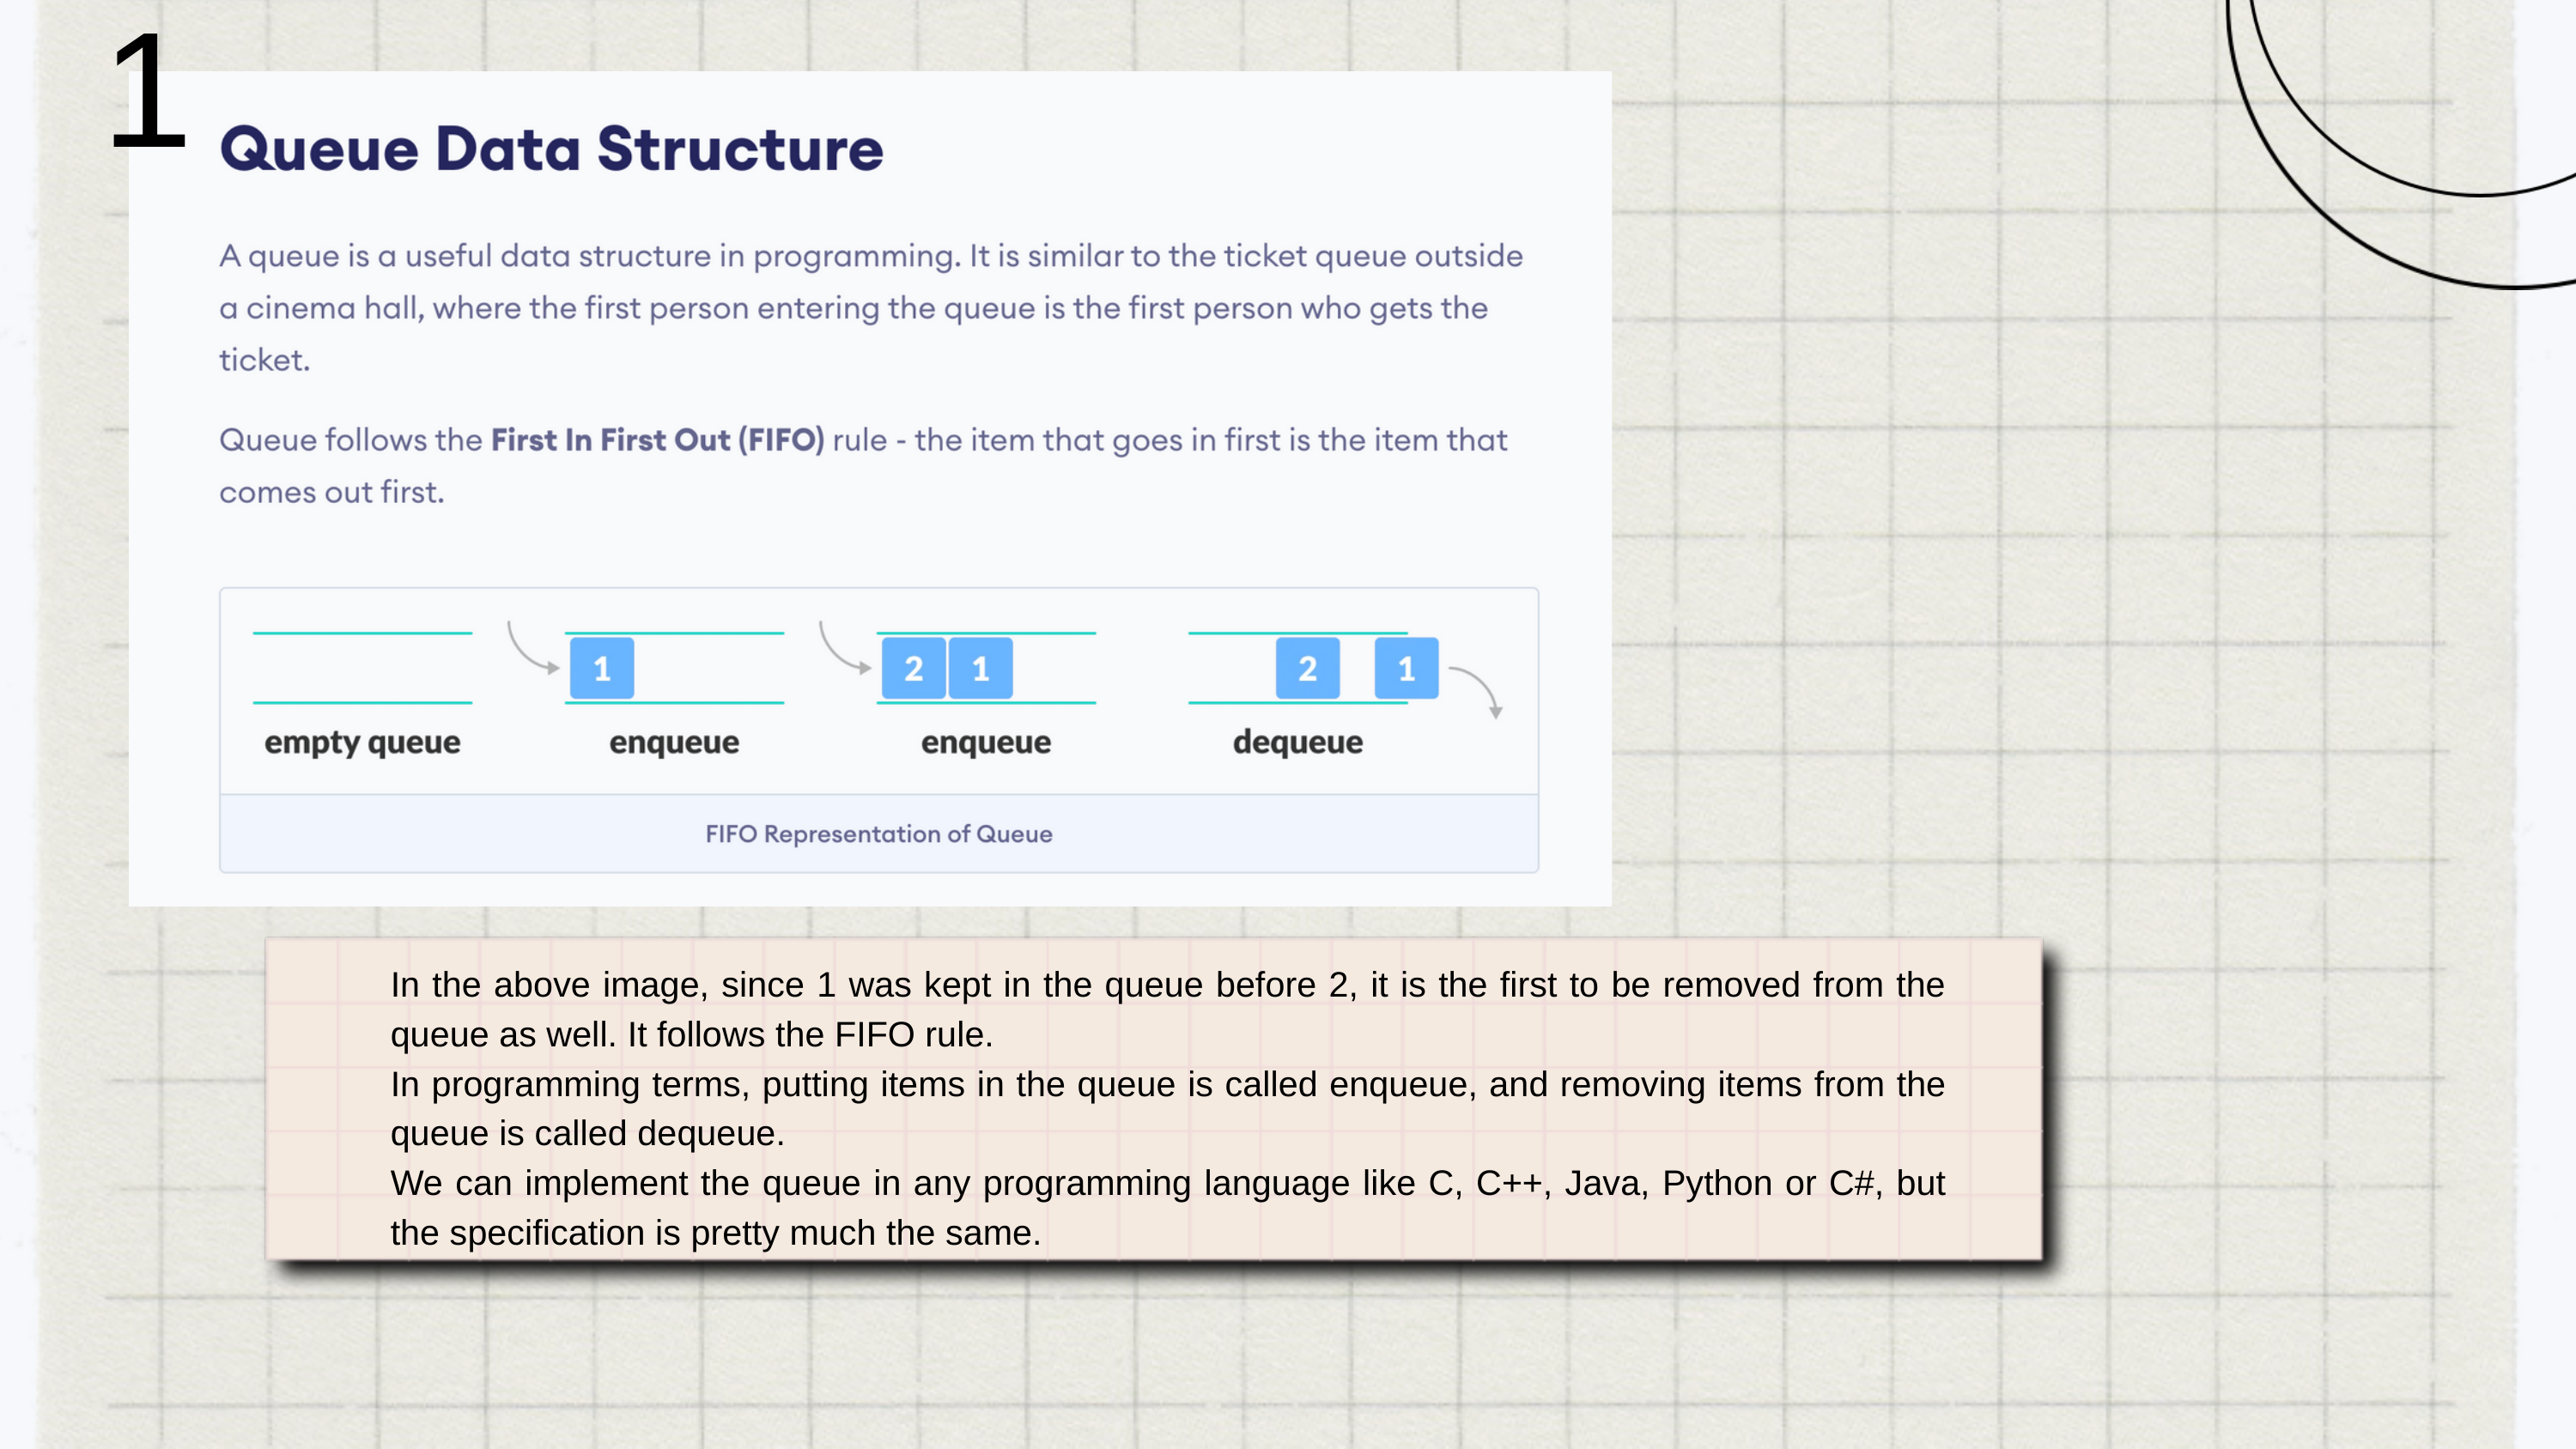

1

In the above image, since 1 was kept in the queue before 2, it is the first to be removed from the queue as well. It follows the FIFO rule.
In programming terms, putting items in the queue is called enqueue, and removing items from the queue is called dequeue.
We can implement the queue in any programming language like C, C++, Java, Python or C#, but the specification is pretty much the same.